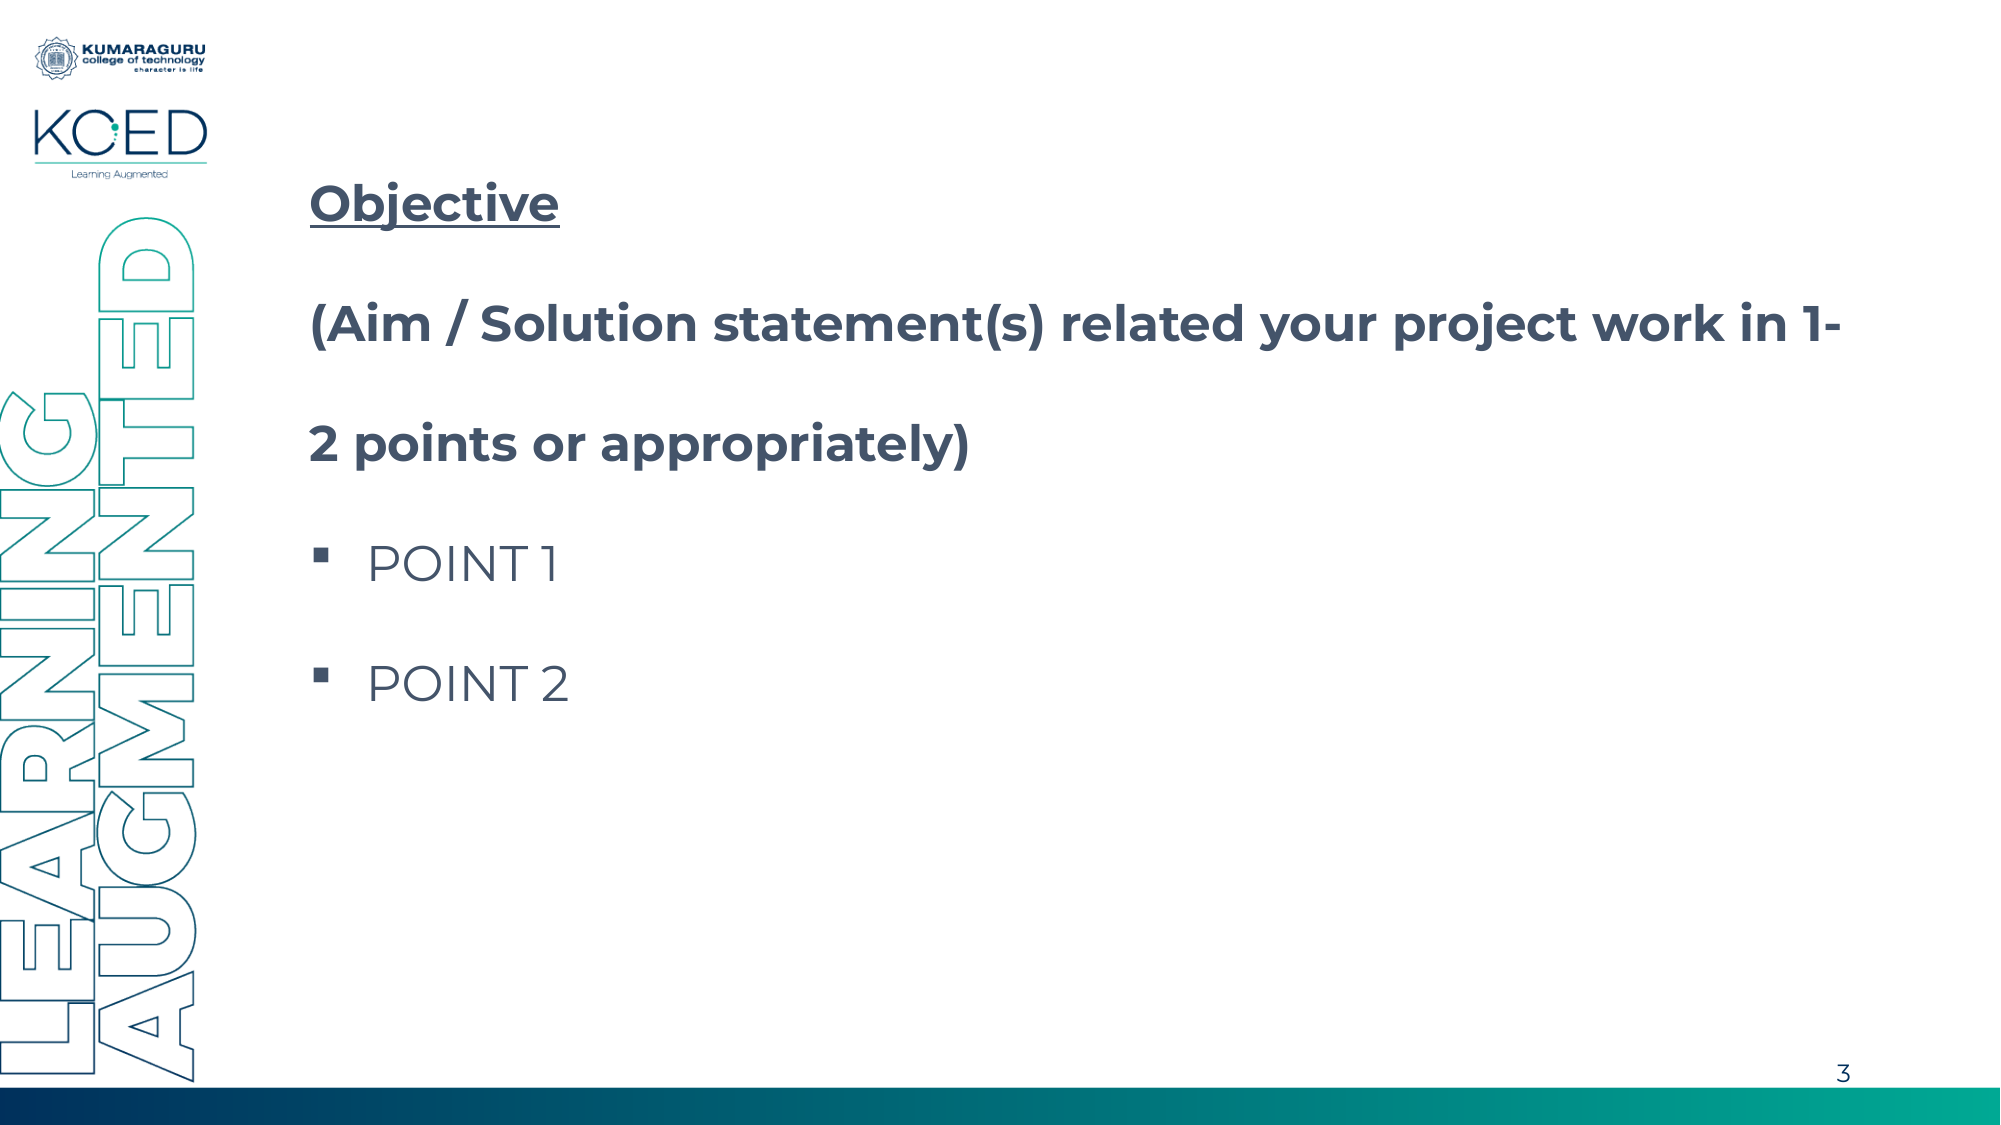

Objective
(Aim / Solution statement(s) related your project work in 1-2 points or appropriately)
POINT 1
POINT 2

3